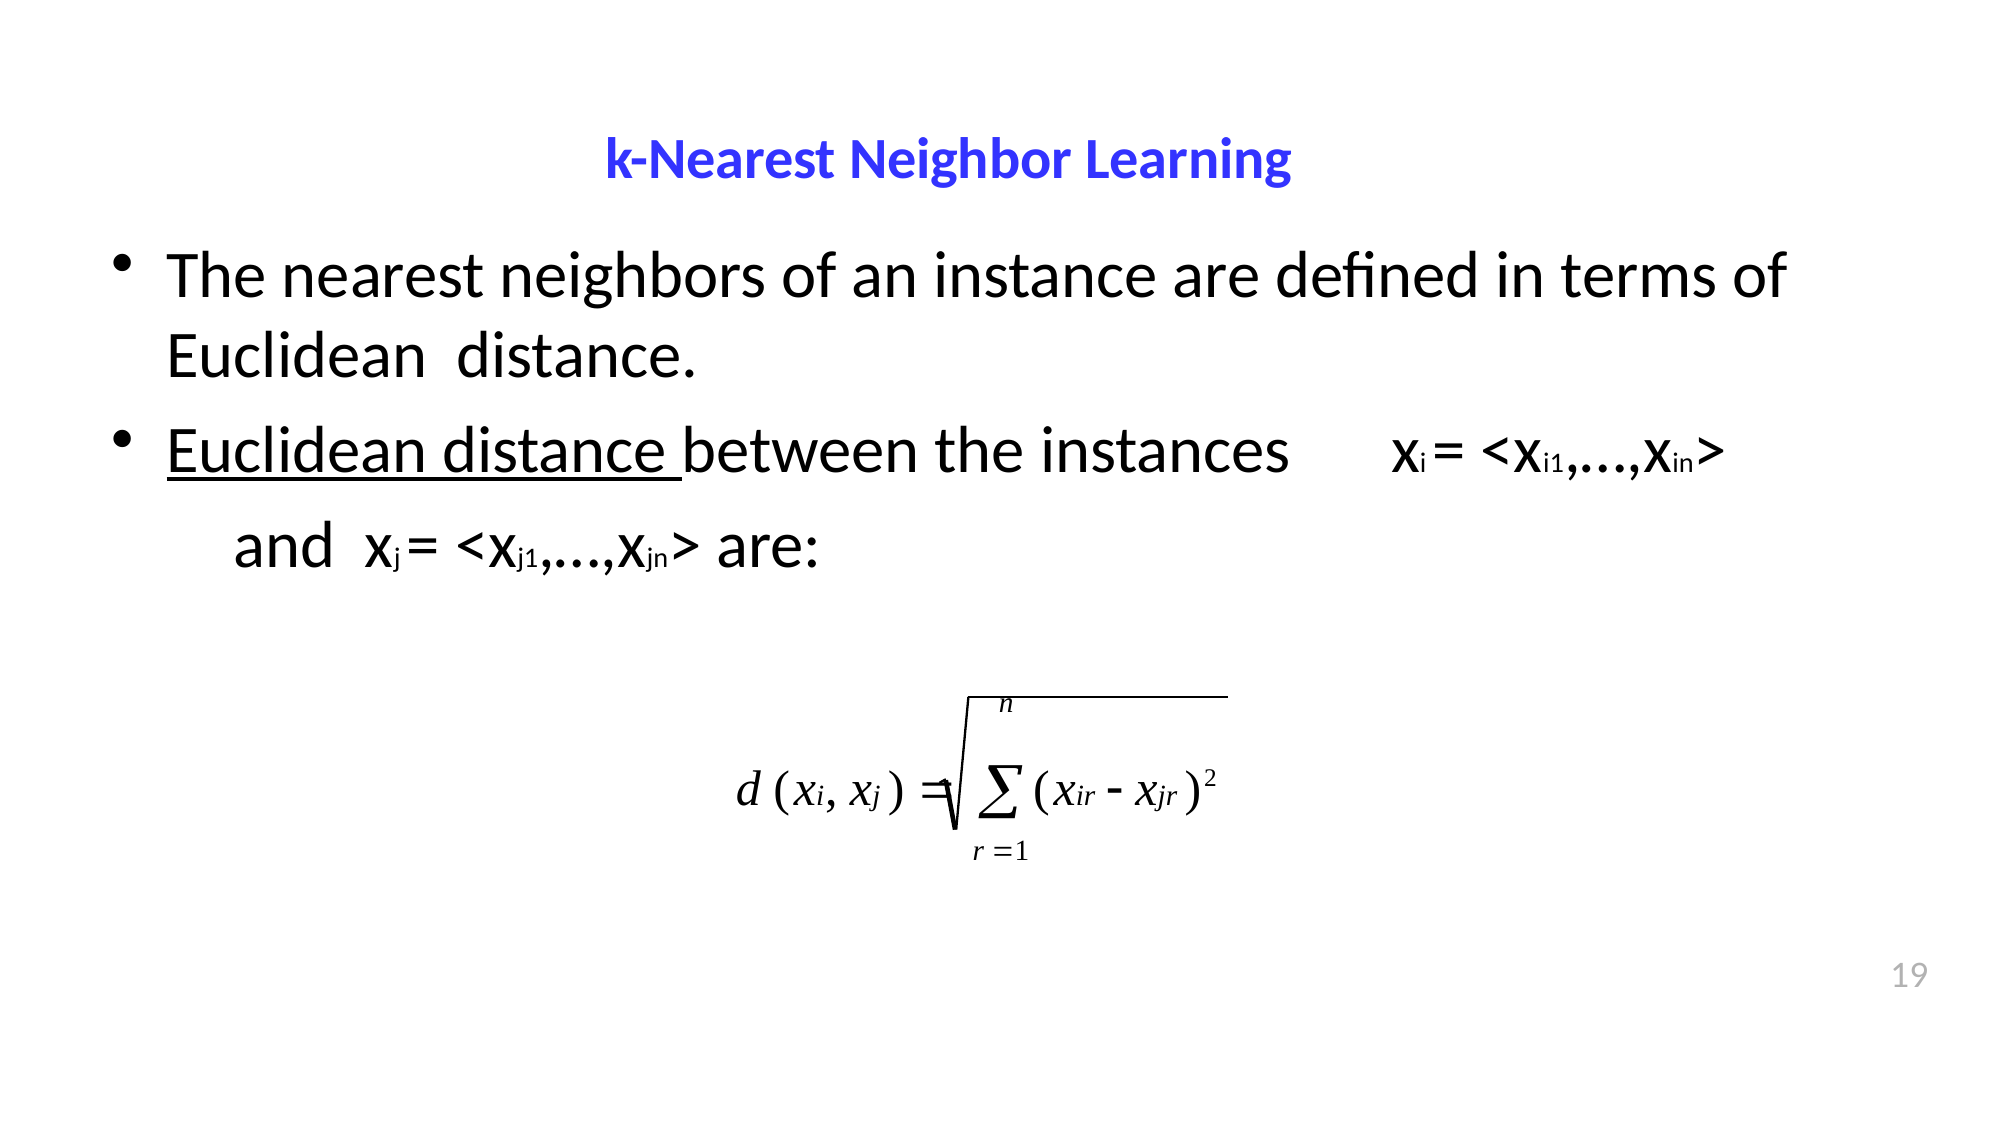

# k-Nearest Neighbor Learning
The nearest neighbors of an instance are defined in terms of Euclidean  distance.
Euclidean distance between the instances	xi = <xi1,…,xin>	and  xj = <xj1,…,xjn> are:
d (xi, xj ) =	∑(xir − xjr )2
r =1
n

19